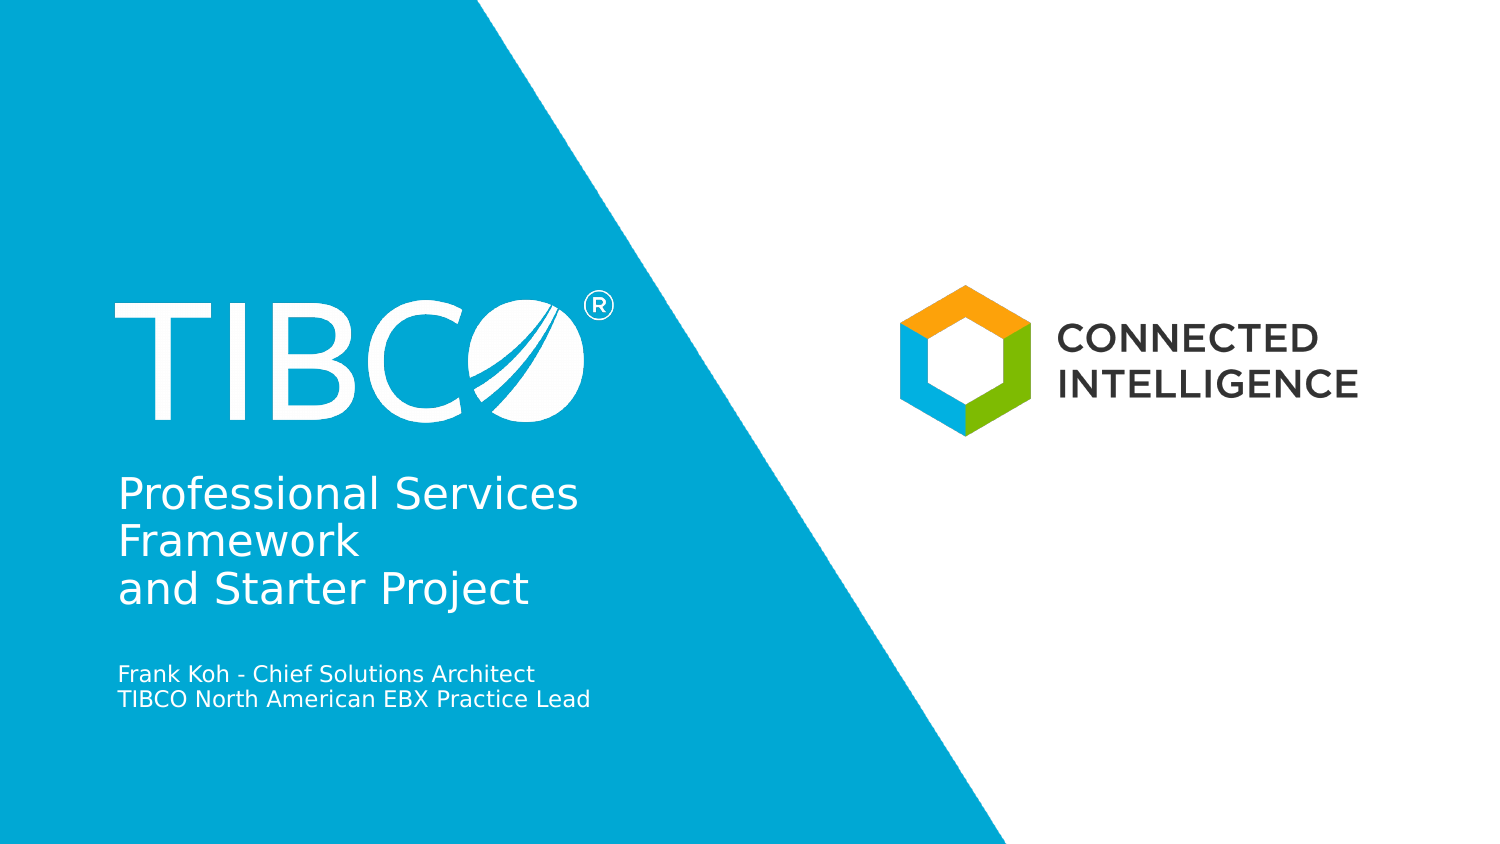

Professional Services Framework
and Starter Project
Frank Koh - Chief Solutions Architect
TIBCO North American EBX Practice Lead